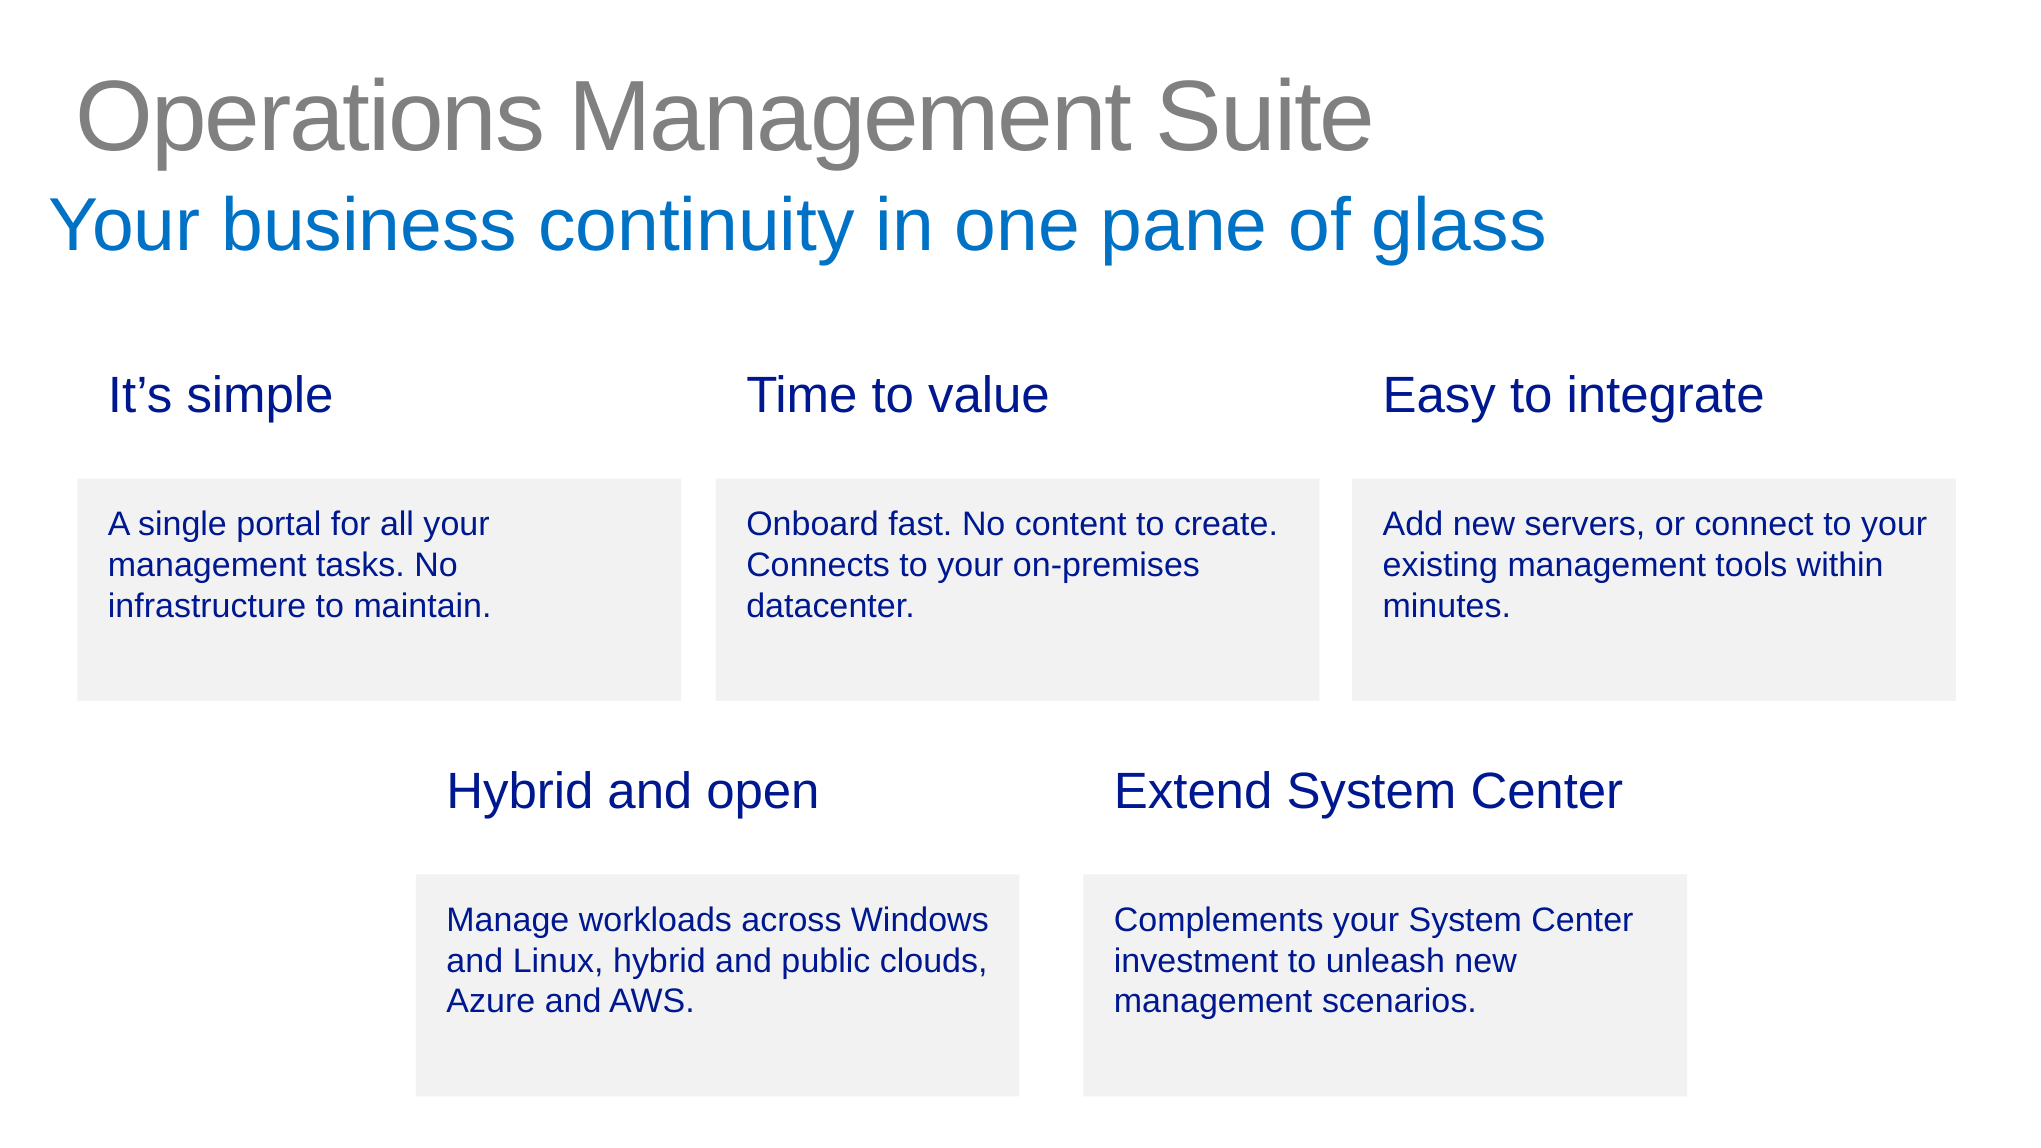

Operations Management Suite
Your business continuity in one pane of glass
Easy to integrate
Add new servers, or connect to your existing management tools within minutes.
It’s simple
Time to value
A single portal for all your management tasks. No infrastructure to maintain.
Onboard fast. No content to create. Connects to your on-premises datacenter.
Hybrid and open
Extend System Center
Manage workloads across Windows and Linux, hybrid and public clouds, Azure and AWS.
Complements your System Center investment to unleash new management scenarios.